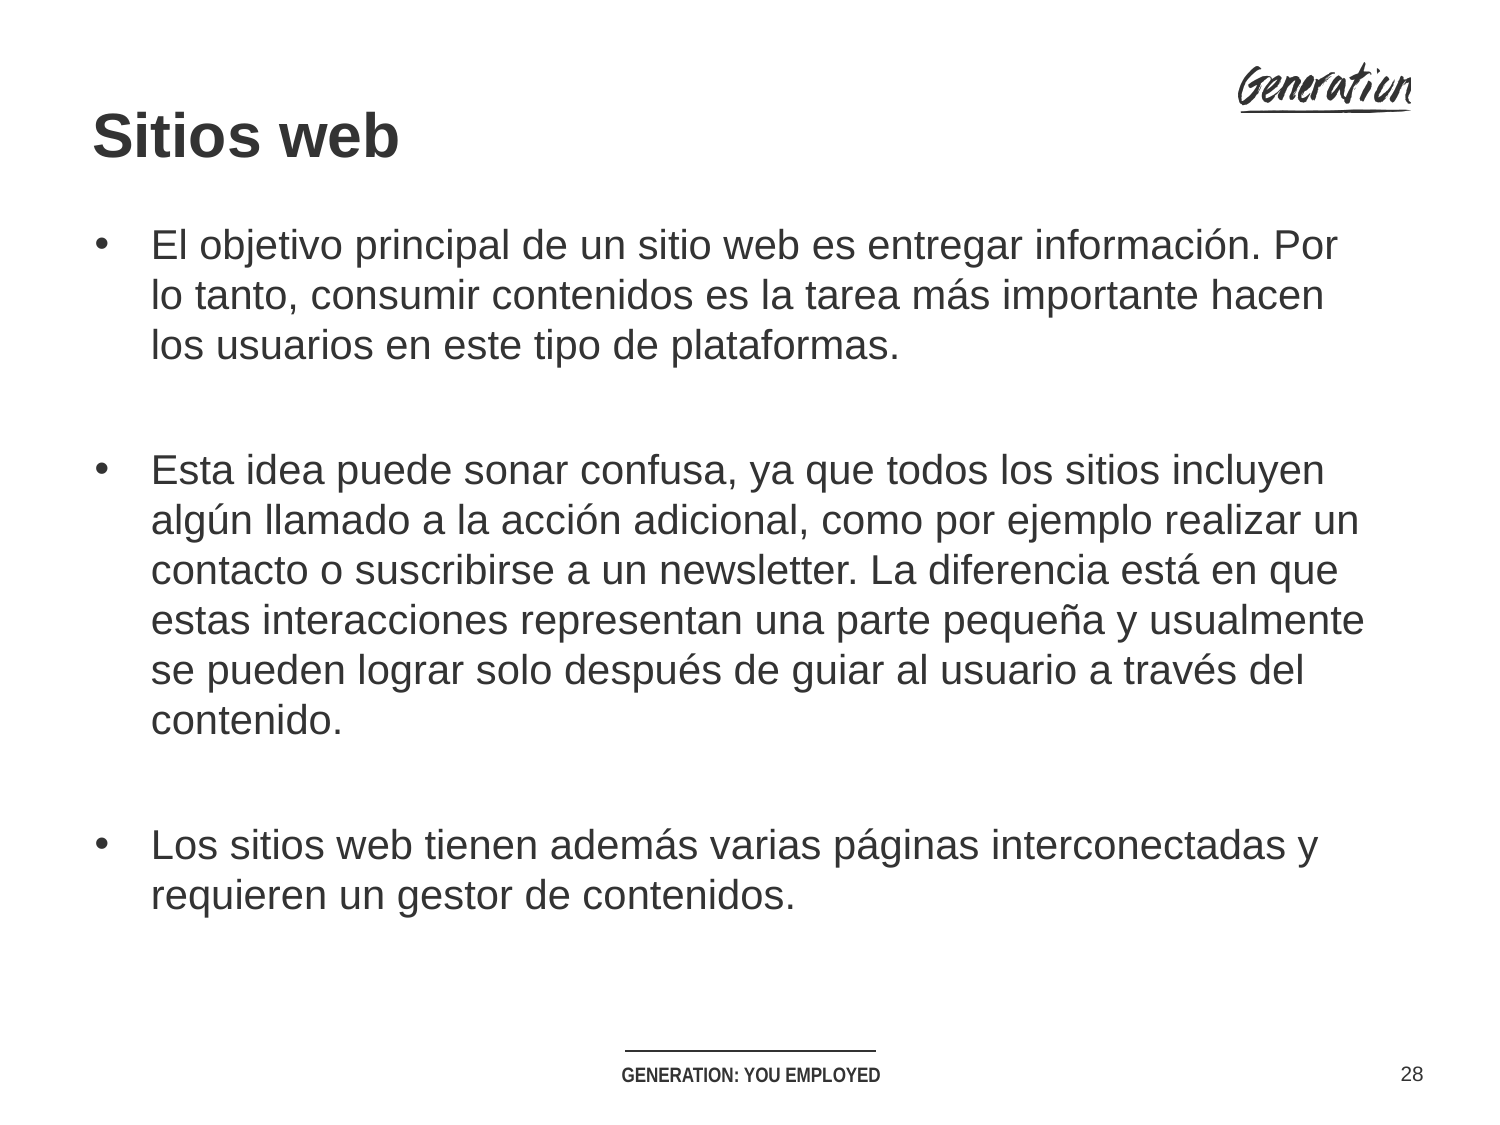

Sitios web
El objetivo principal de un sitio web es entregar información. Por lo tanto, consumir contenidos es la tarea más importante hacen los usuarios en este tipo de plataformas.

Esta idea puede sonar confusa, ya que todos los sitios incluyen algún llamado a la acción adicional, como por ejemplo realizar un contacto o suscribirse a un newsletter. La diferencia está en que estas interacciones representan una parte pequeña y usualmente se pueden lograr solo después de guiar al usuario a través del contenido.

Los sitios web tienen además varias páginas interconectadas y requieren un gestor de contenidos.